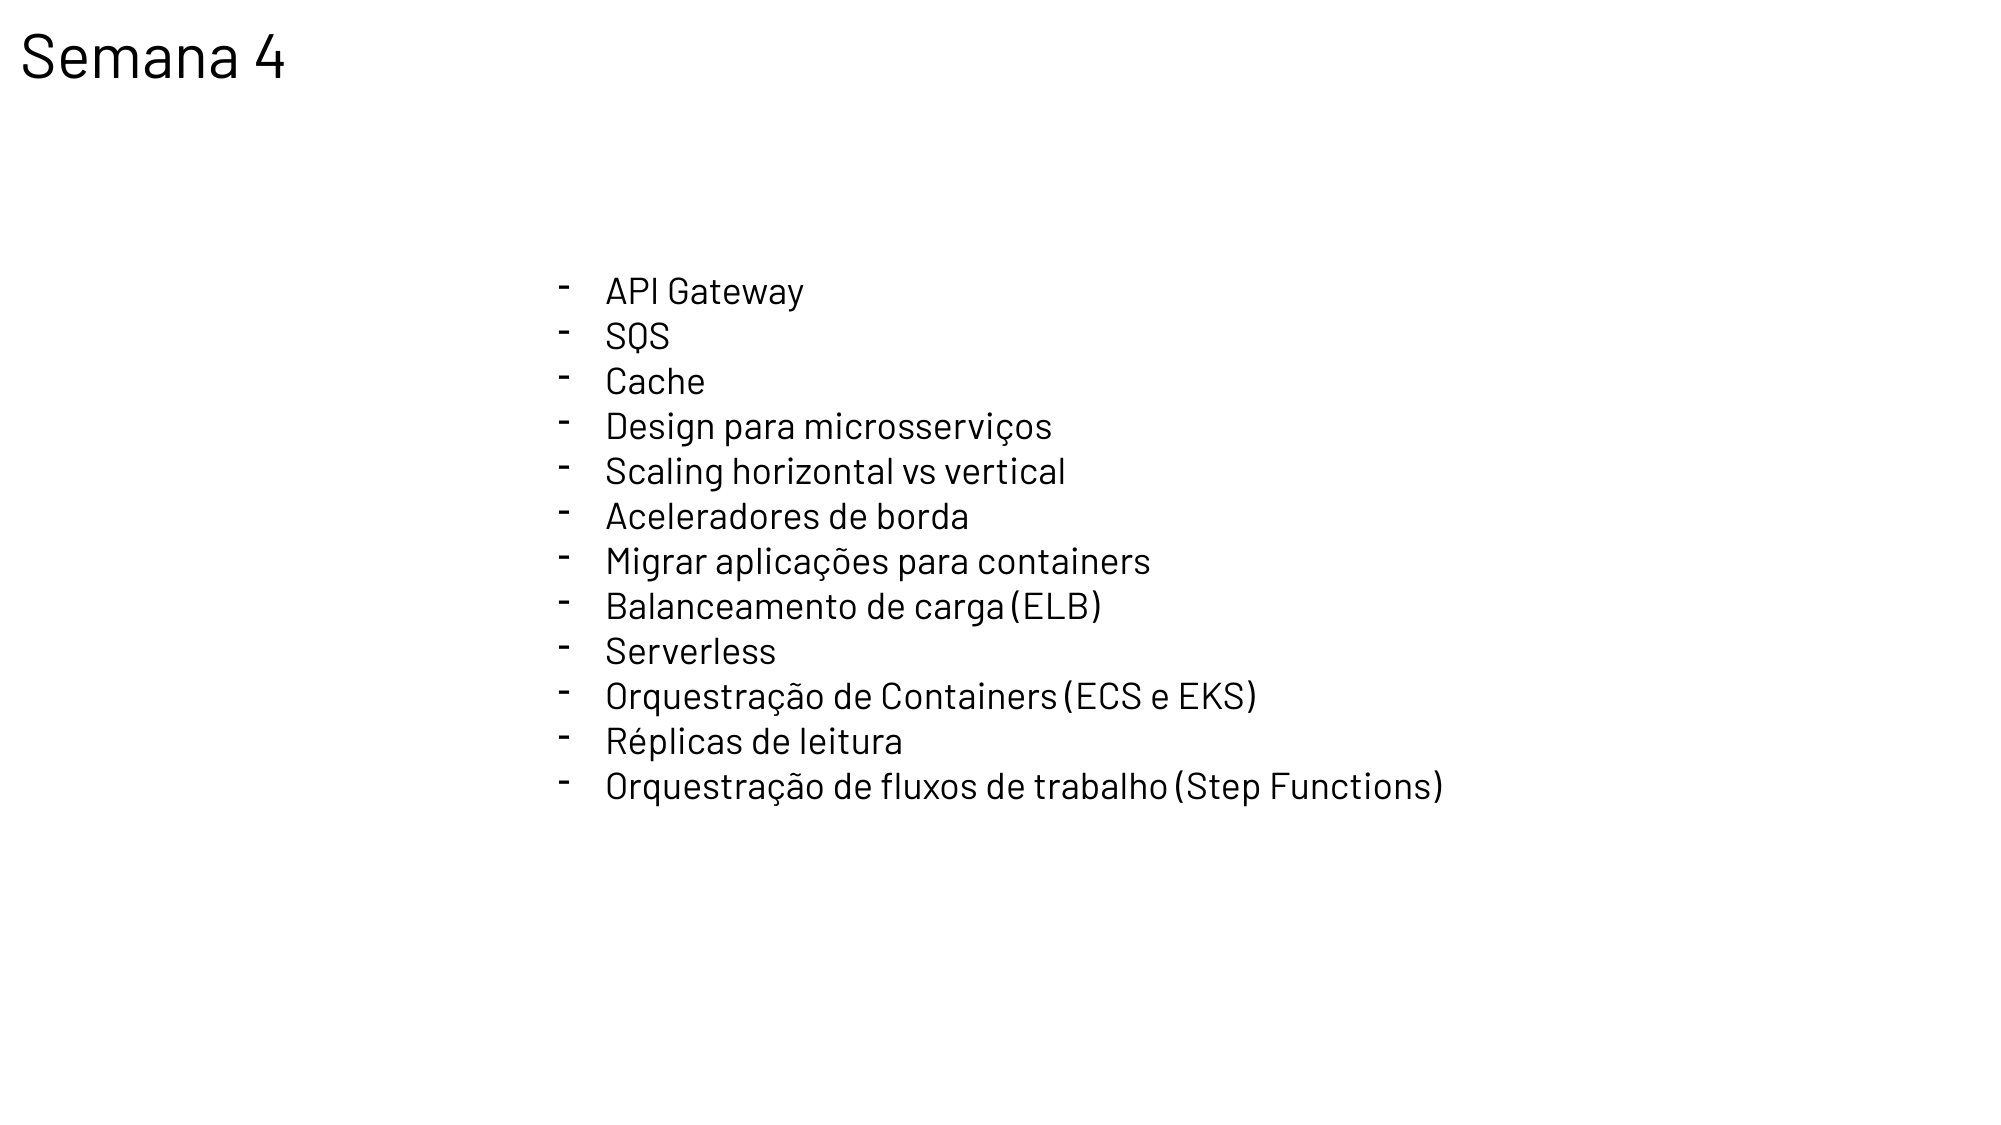

# Semana 4
API Gateway
SQS
Cache
Design para microsserviços
Scaling horizontal vs vertical
Aceleradores de borda
Migrar aplicações para containers
Balanceamento de carga (ELB)
Serverless
Orquestração de Containers (ECS e EKS)
Réplicas de leitura
Orquestração de fluxos de trabalho (Step Functions)